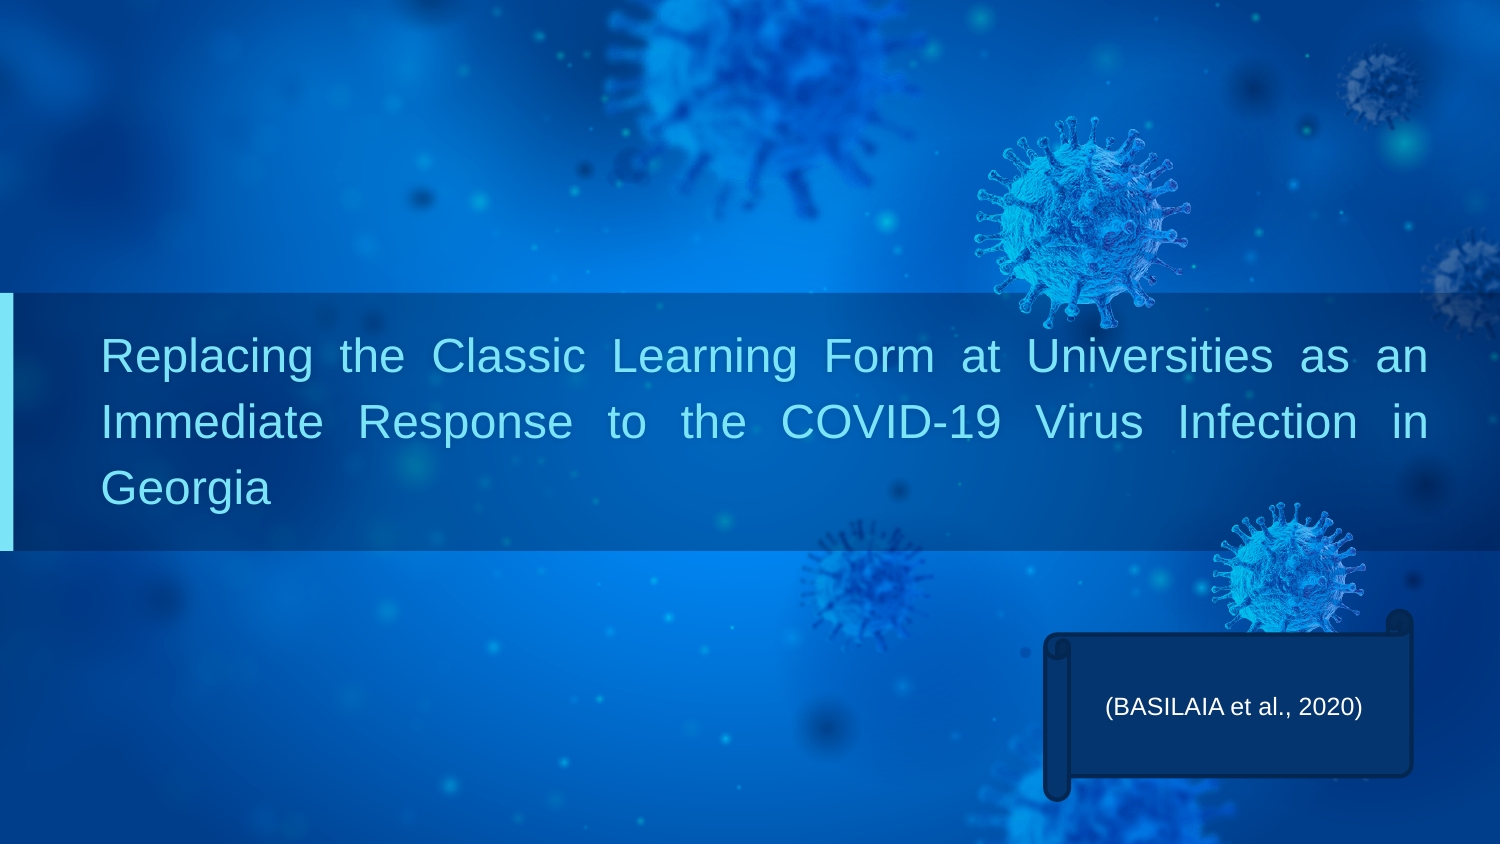

Replacing the Classic Learning Form at Universities as an Immediate Response to the COVID-19 Virus Infection in Georgia
(BASILAIA et al., 2020)